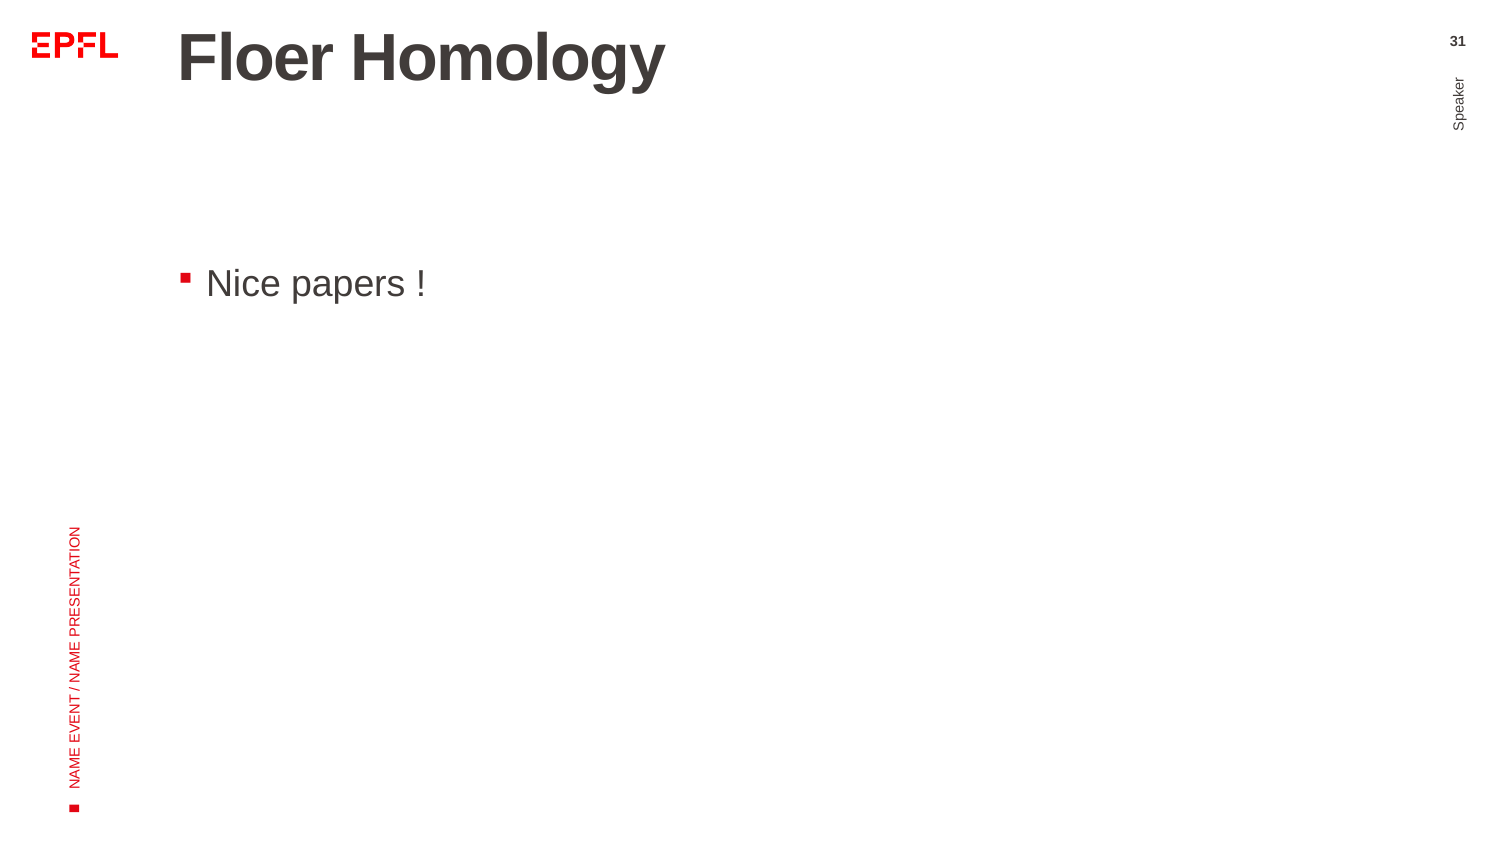

# Floer Homology
31
Nice papers !
Speaker
NAME EVENT / NAME PRESENTATION